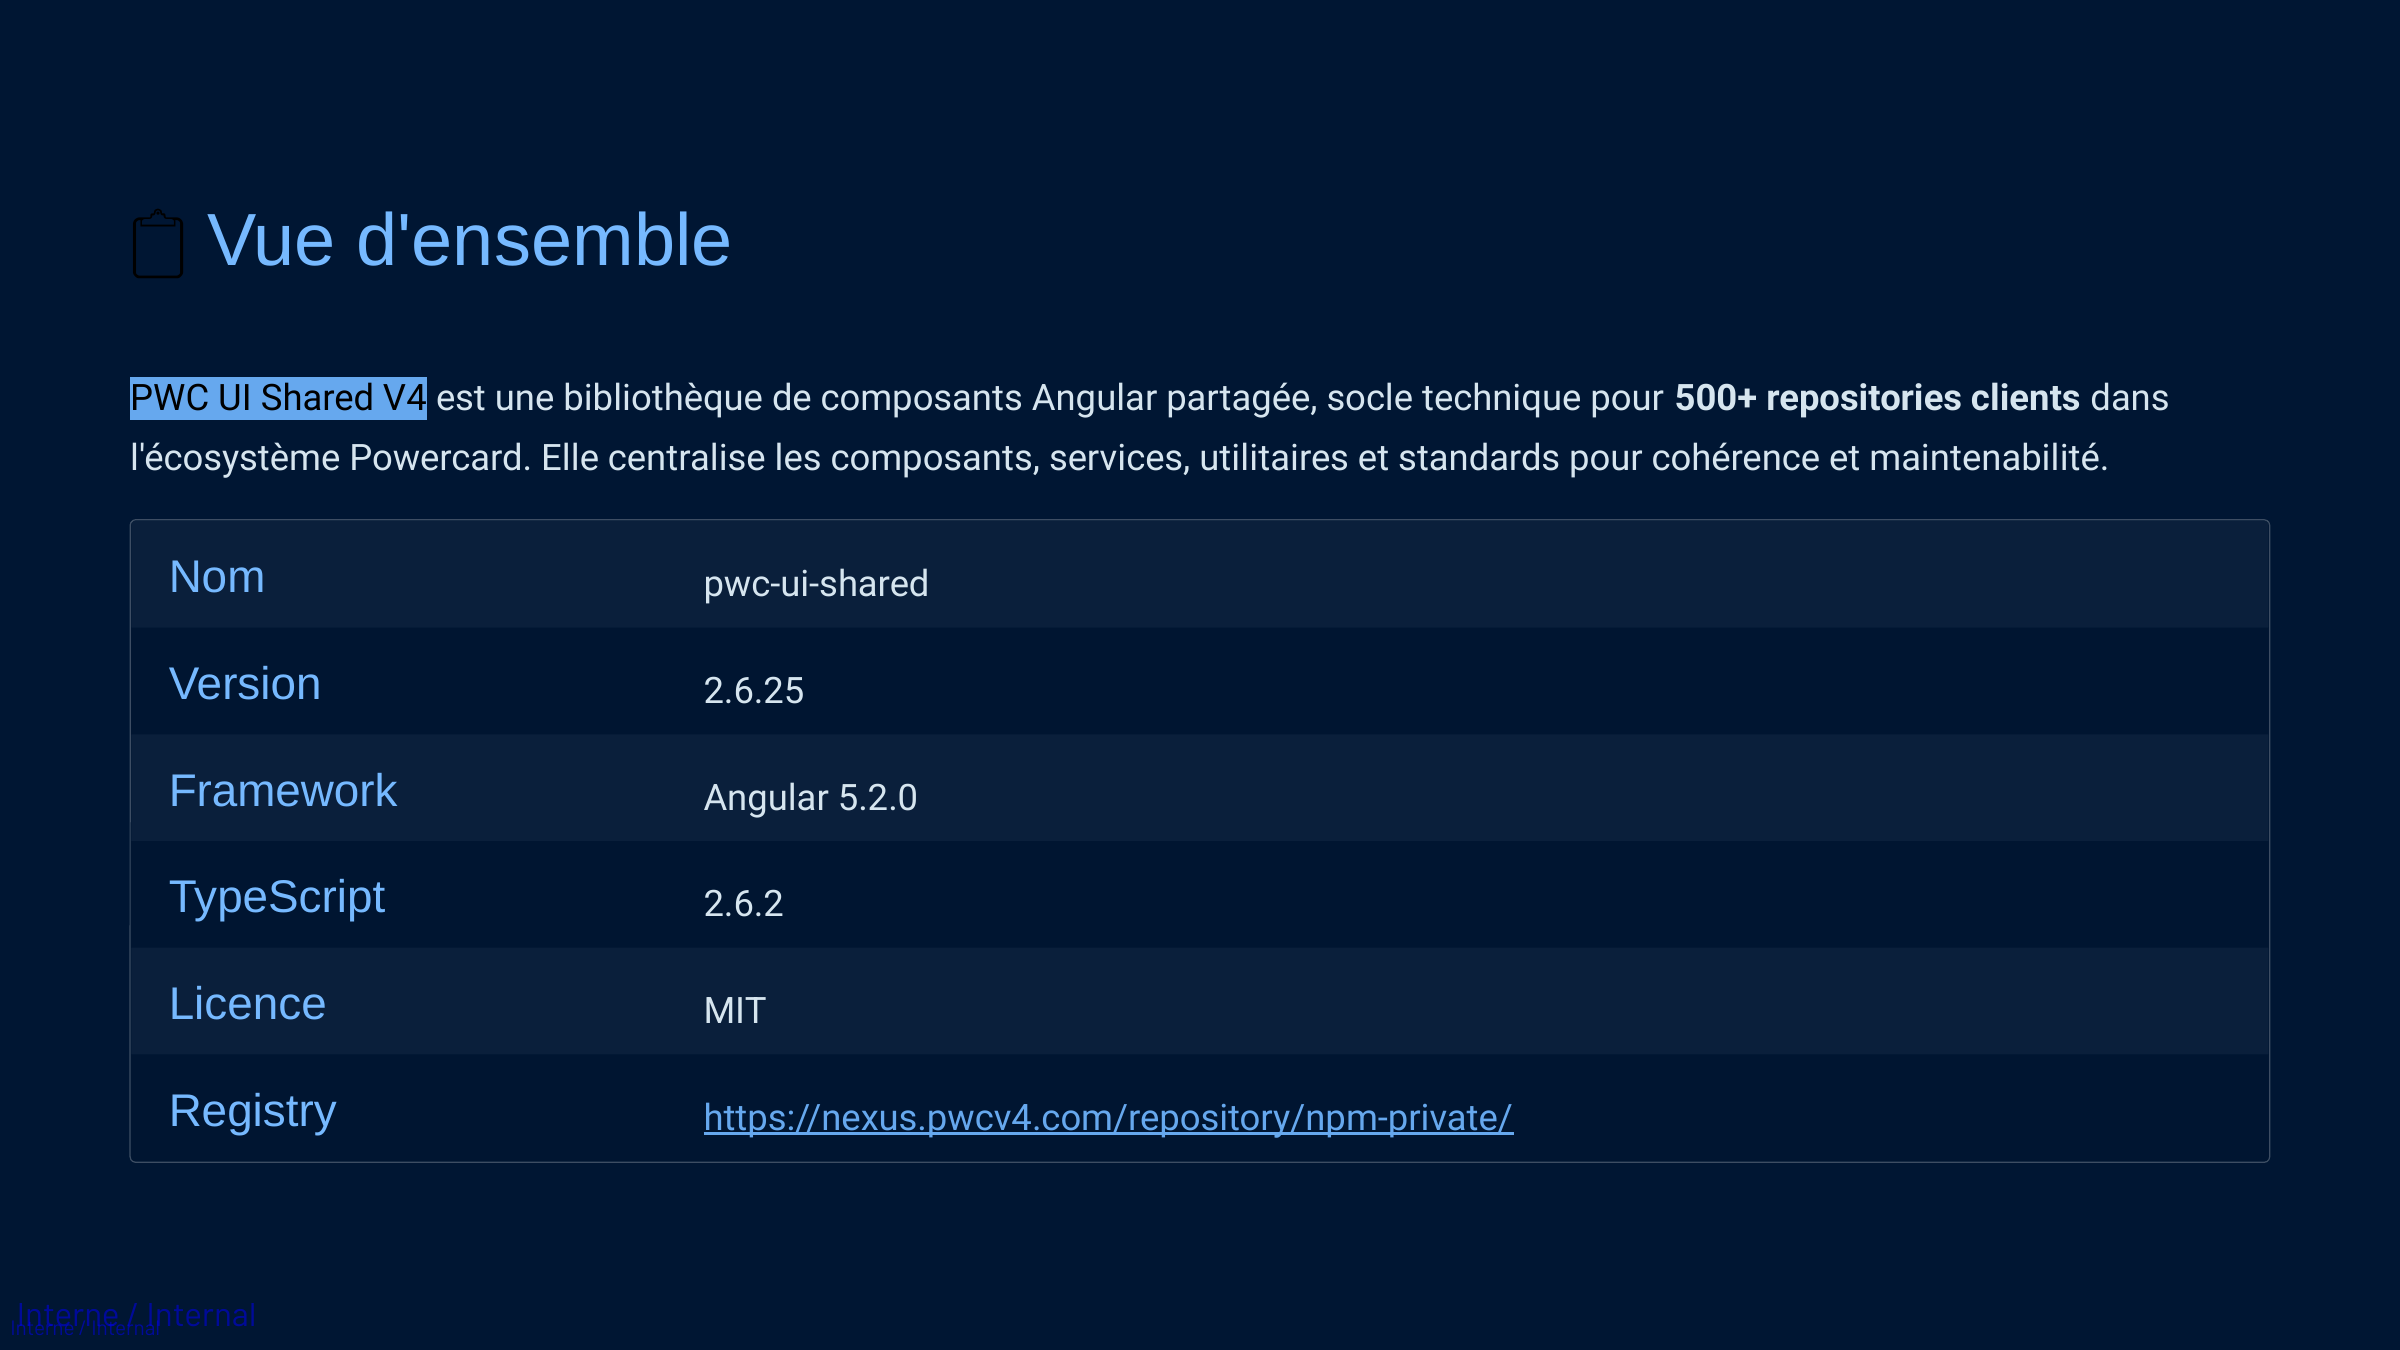

📋 Vue d'ensemble
PWC UI Shared V4 est une bibliothèque de composants Angular partagée, socle technique pour 500+ repositories clients dans l'écosystème Powercard. Elle centralise les composants, services, utilitaires et standards pour cohérence et maintenabilité.

Nom
pwc-ui-shared

Version
2.6.25

Framework
Angular 5.2.0

TypeScript
2.6.2

Licence
MIT

Registry
https://nexus.pwcv4.com/repository/npm-private/